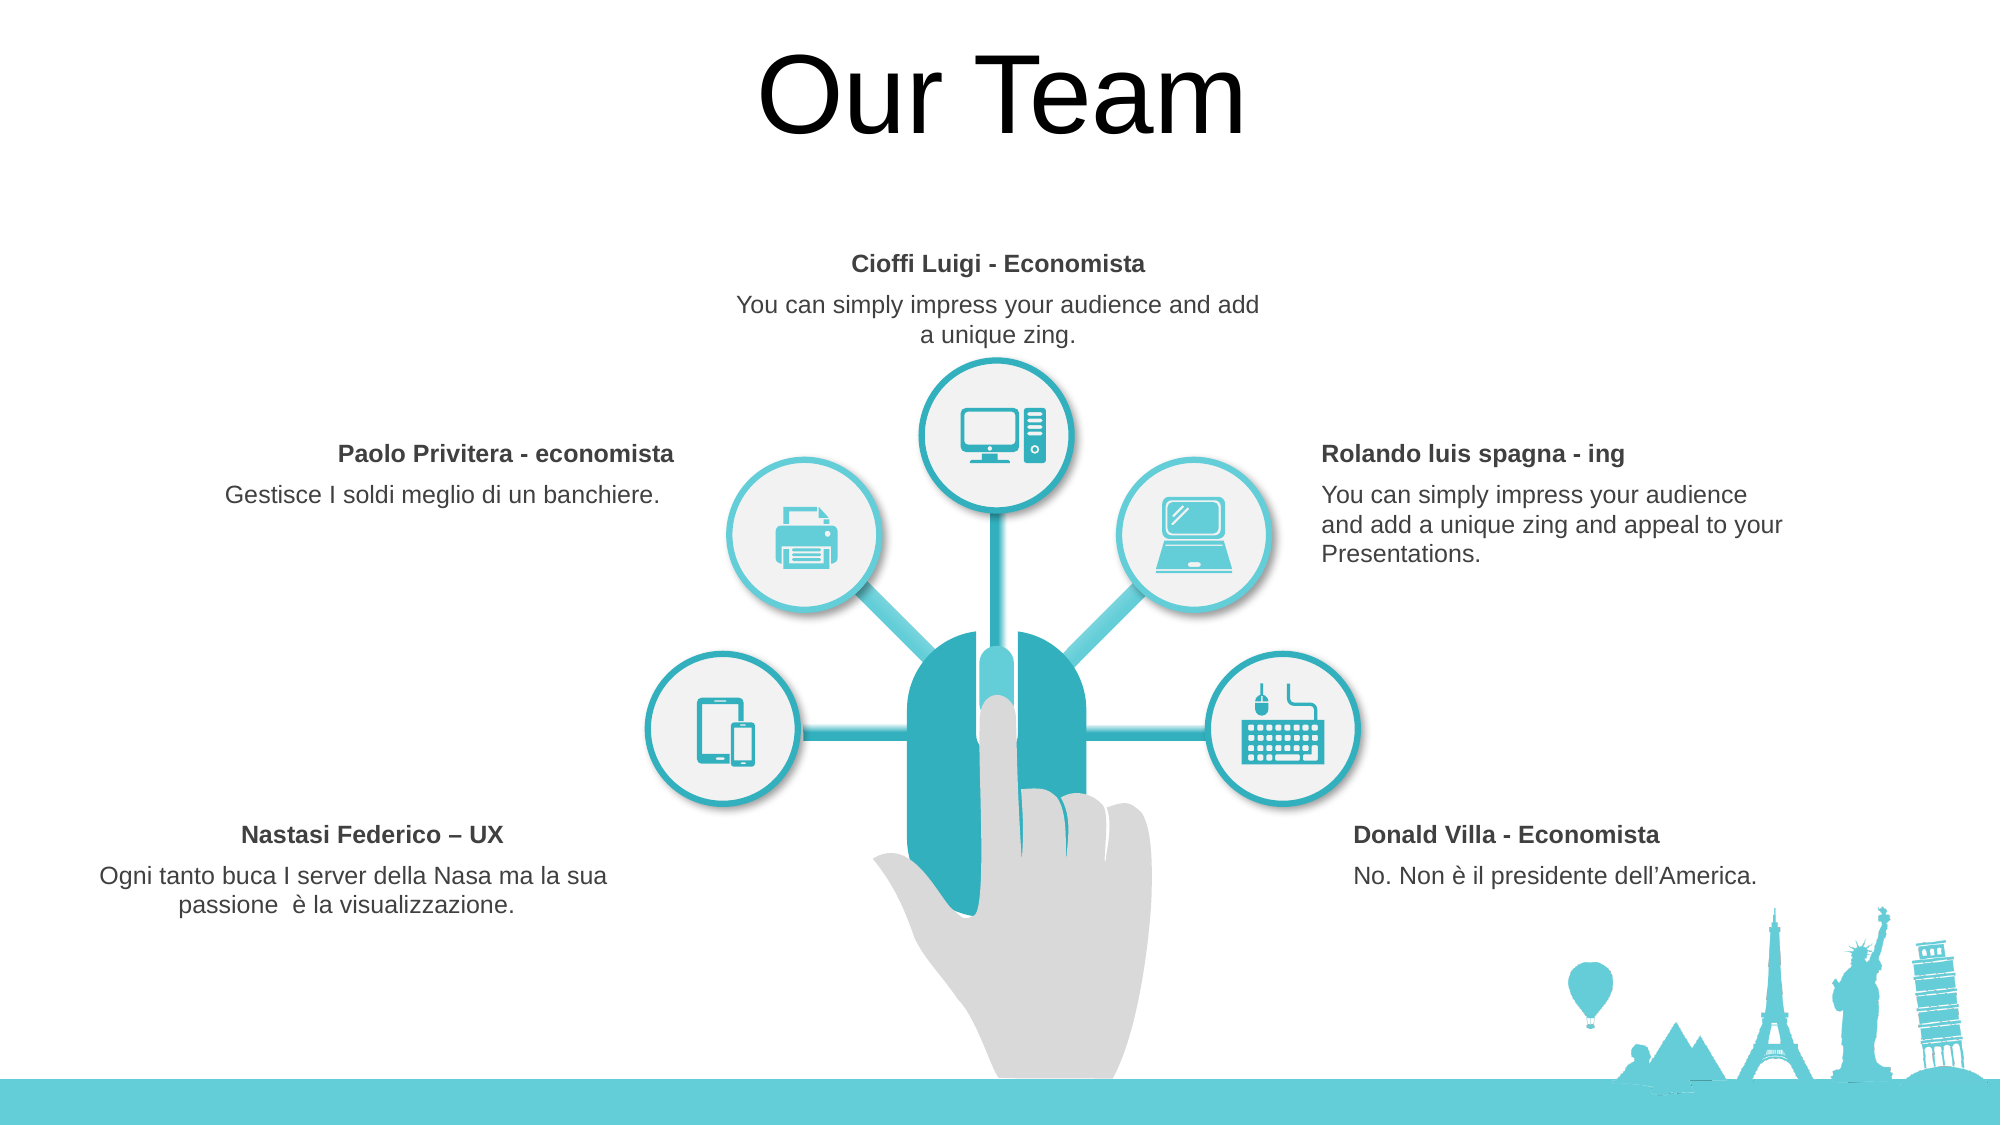

Our Team
Cioffi Luigi - Economista
You can simply impress your audience and add a unique zing.

Paolo Privitera - economista
Gestisce I soldi meglio di un banchiere.
Rolando luis spagna - ing
You can simply impress your audience and add a unique zing and appeal to your Presentations.

Nastasi Federico – UX
Ogni tanto buca I server della Nasa ma la sua passione  è la visualizzazione.
Donald Villa - Economista
No. Non è il presidente dell’America.